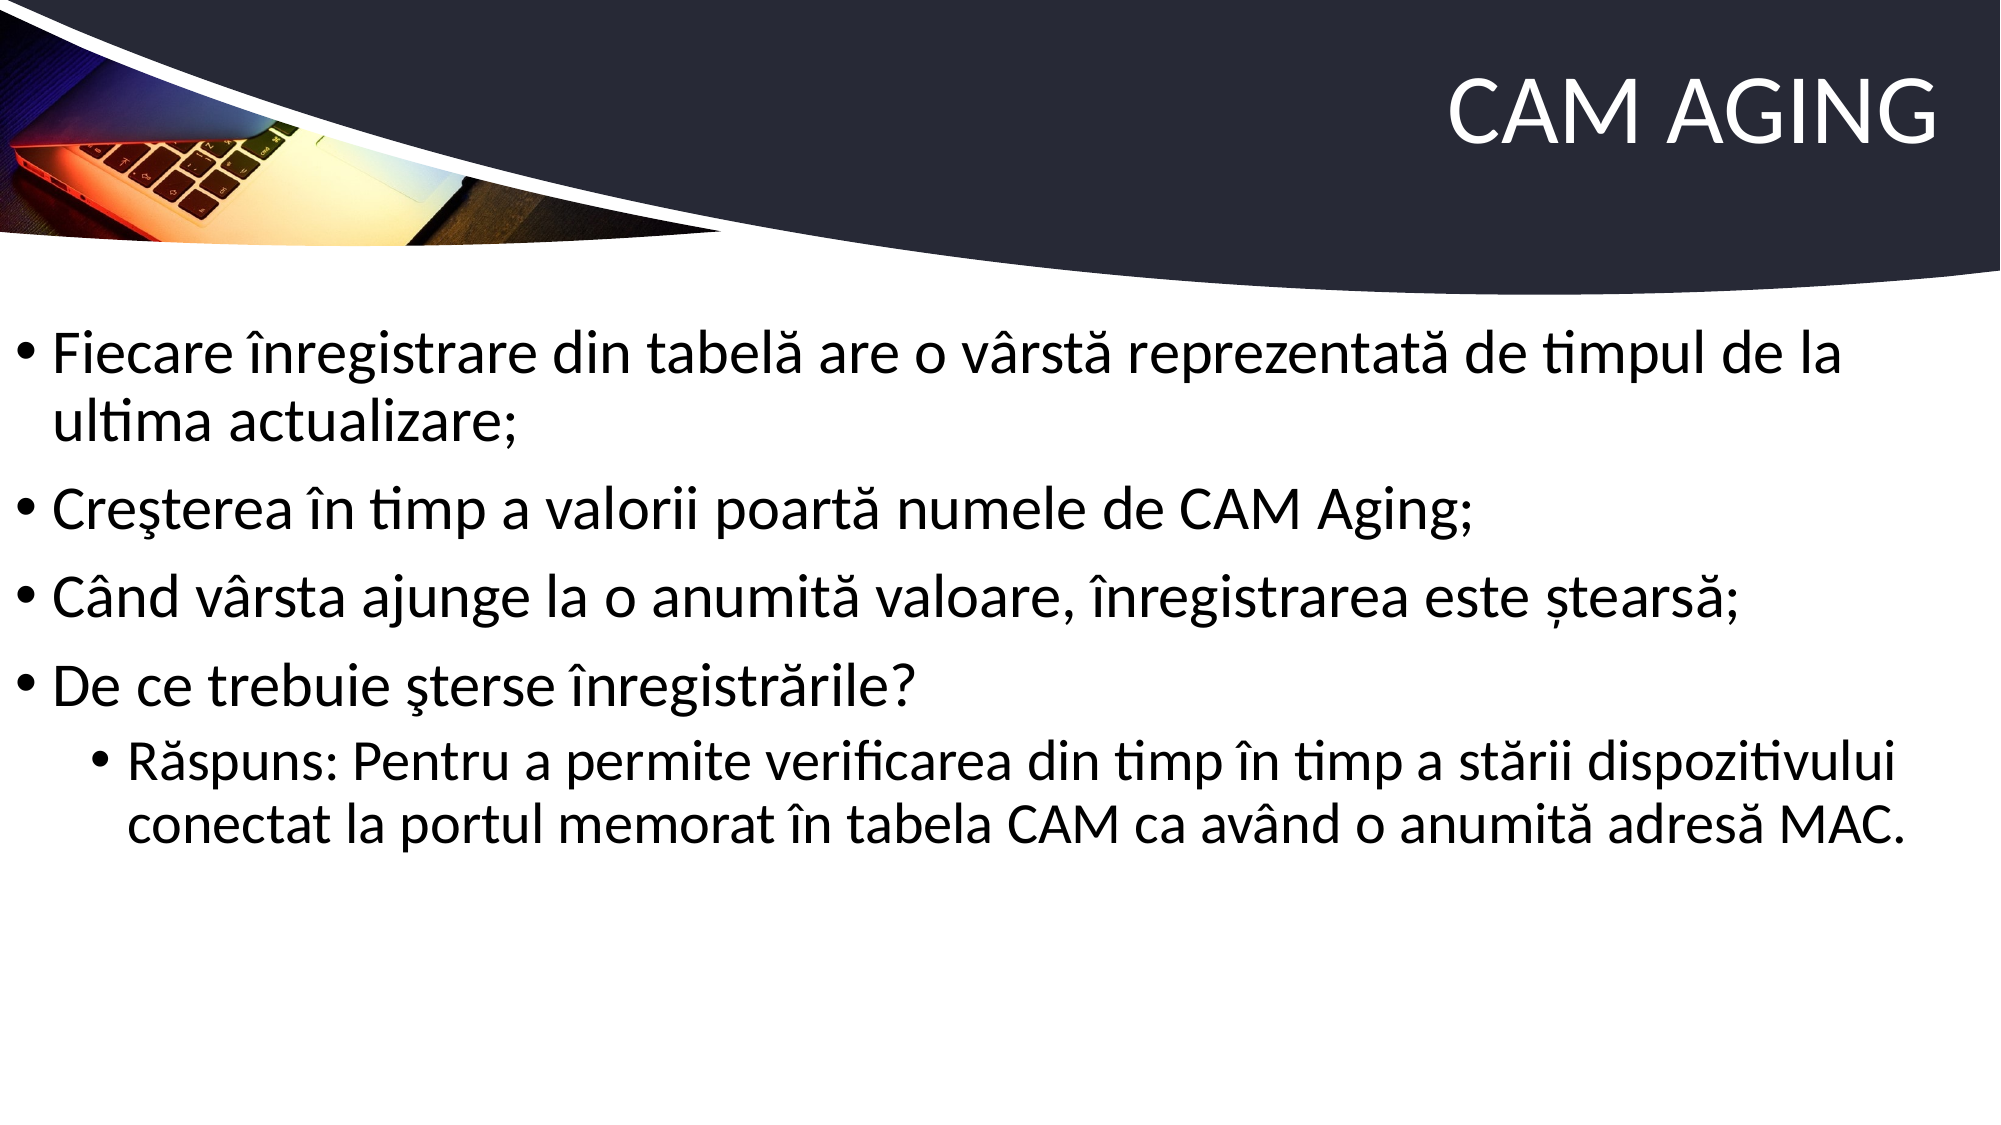

# CAM Aging
Fiecare înregistrare din tabelă are o vârstă reprezentată de timpul de la ultima actualizare;
Creşterea în timp a valorii poartă numele de CAM Aging;
Când vârsta ajunge la o anumită valoare, înregistrarea este ștearsă;
De ce trebuie şterse înregistrările?
Răspuns: Pentru a permite verificarea din timp în timp a stării dispozitivului conectat la portul memorat în tabela CAM ca având o anumită adresă MAC.